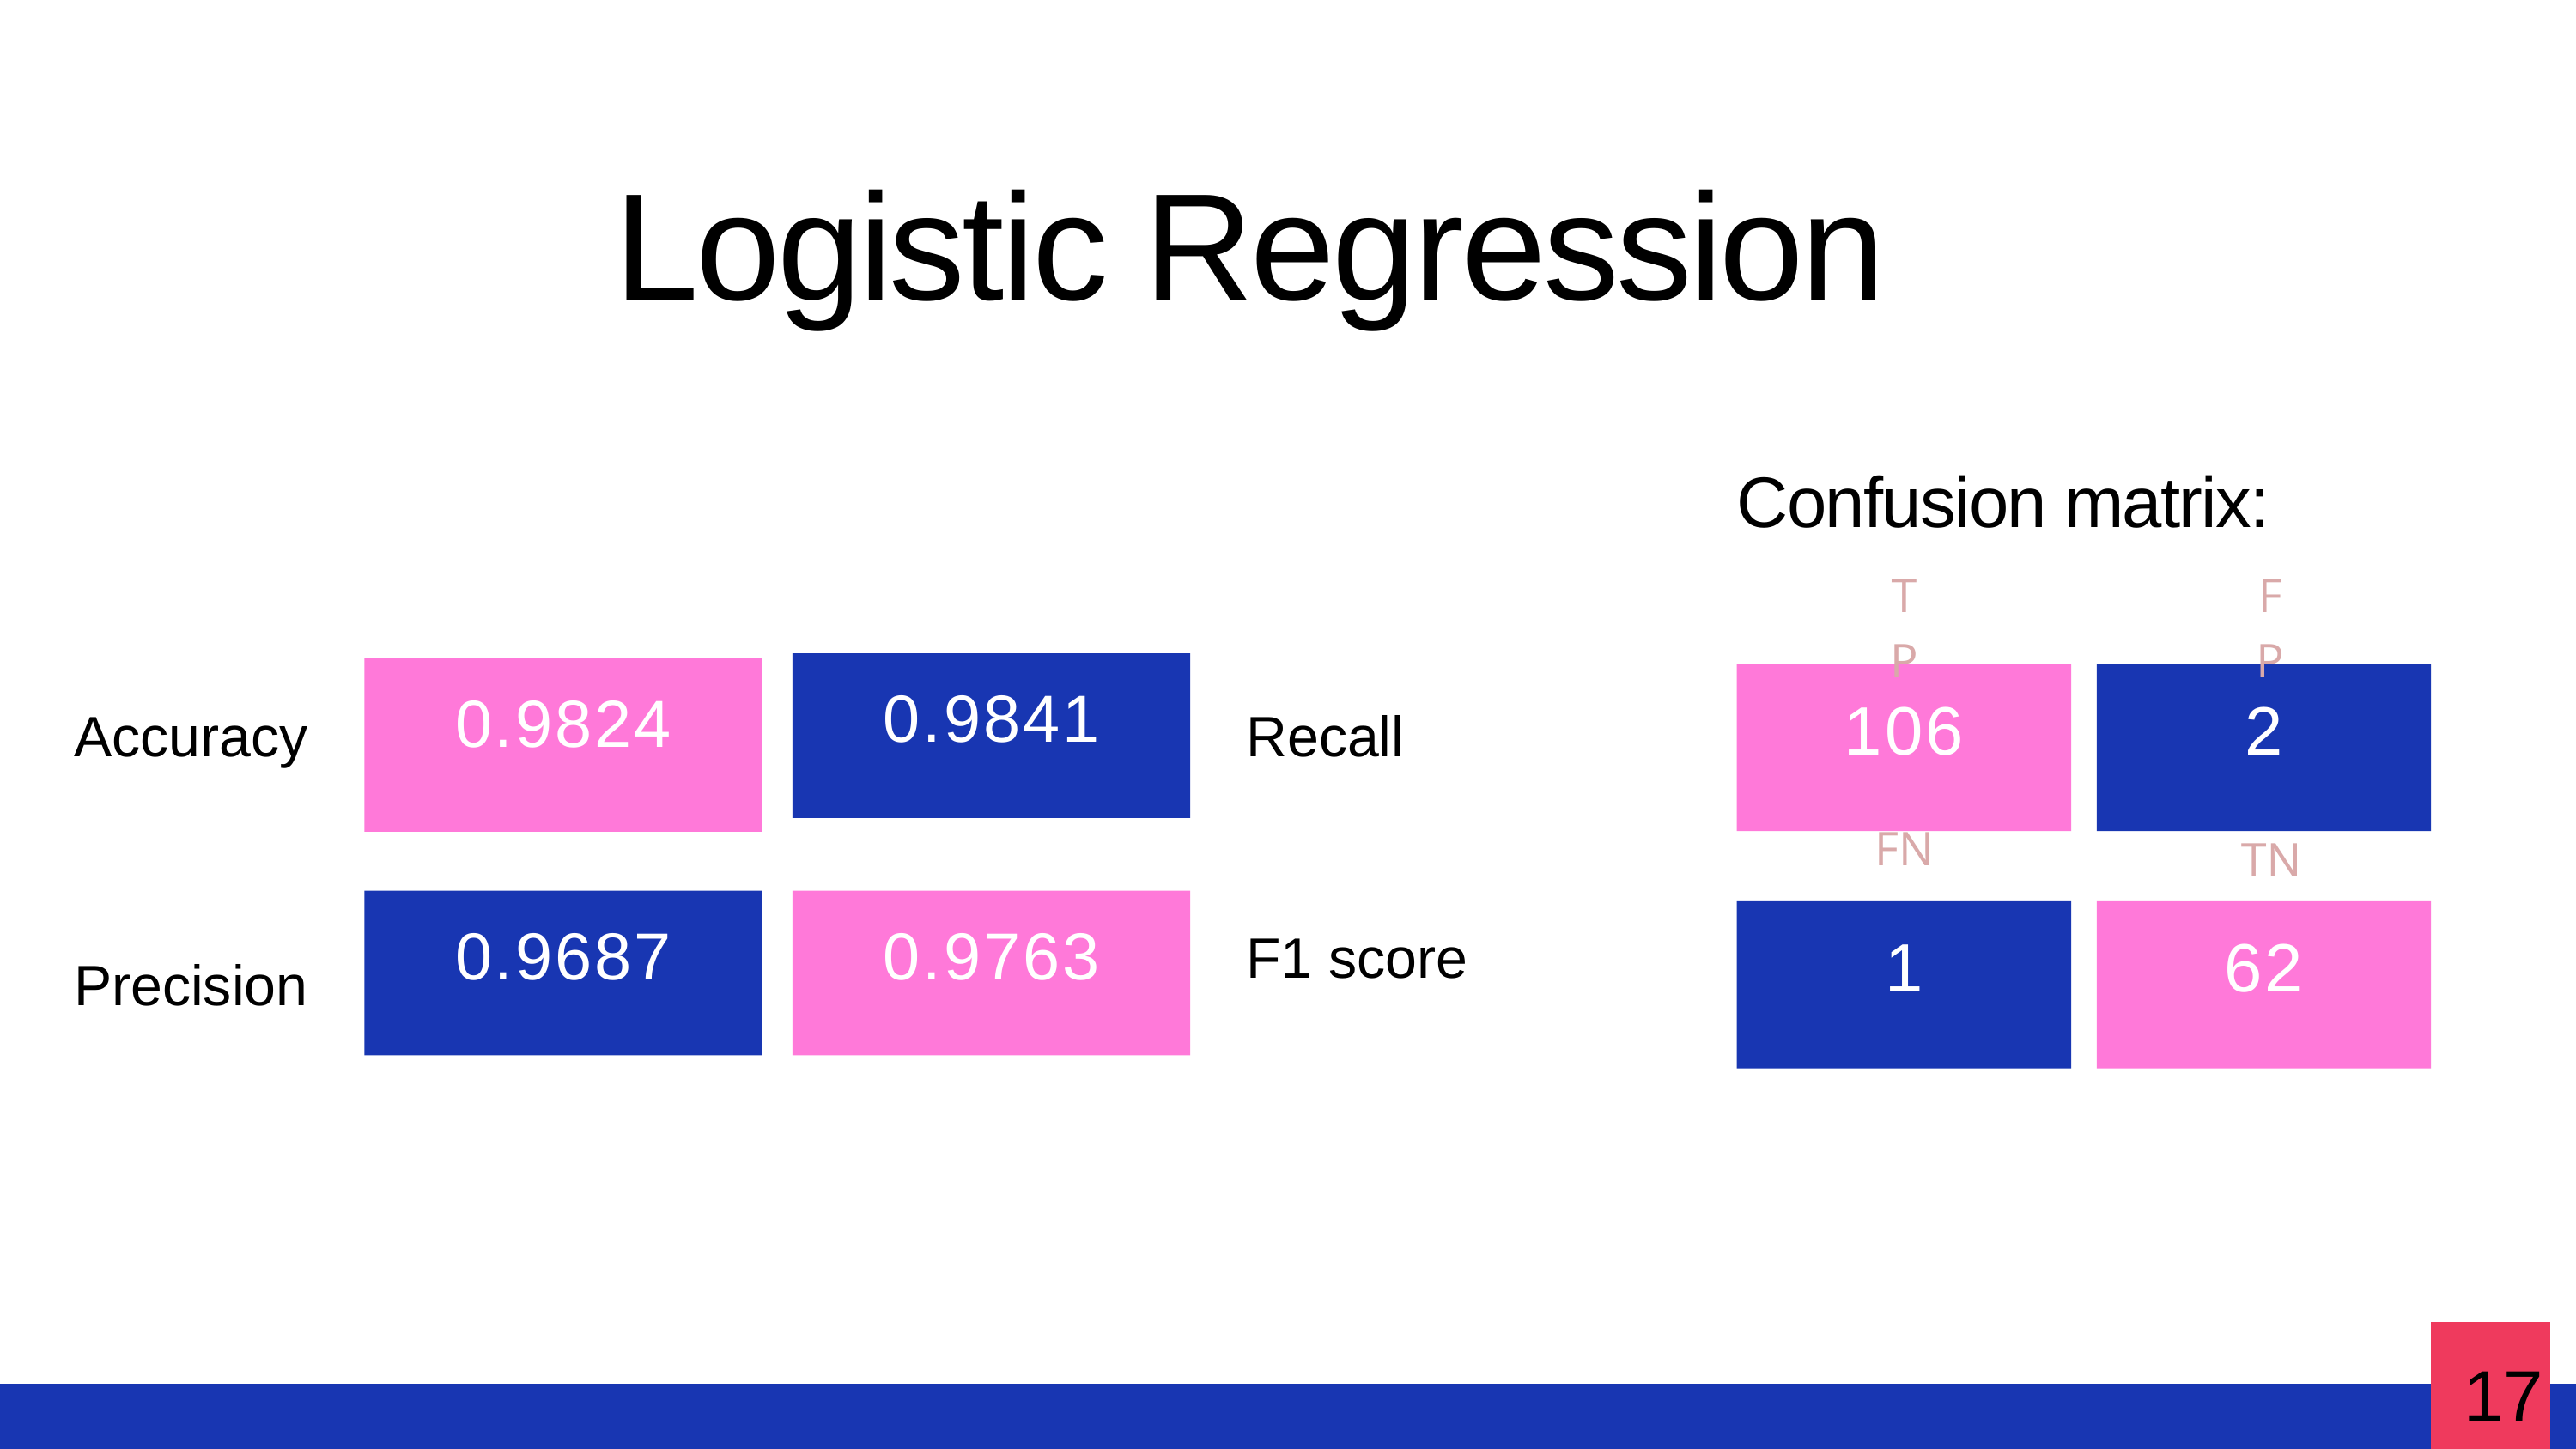

Logistic Regression
Confusion matrix:
TP
FP

0.9841

0.9824

106

2
Accuracy
Recall
FN
TN

0.9687

0.9763

1

62
F1 score
Precision

17